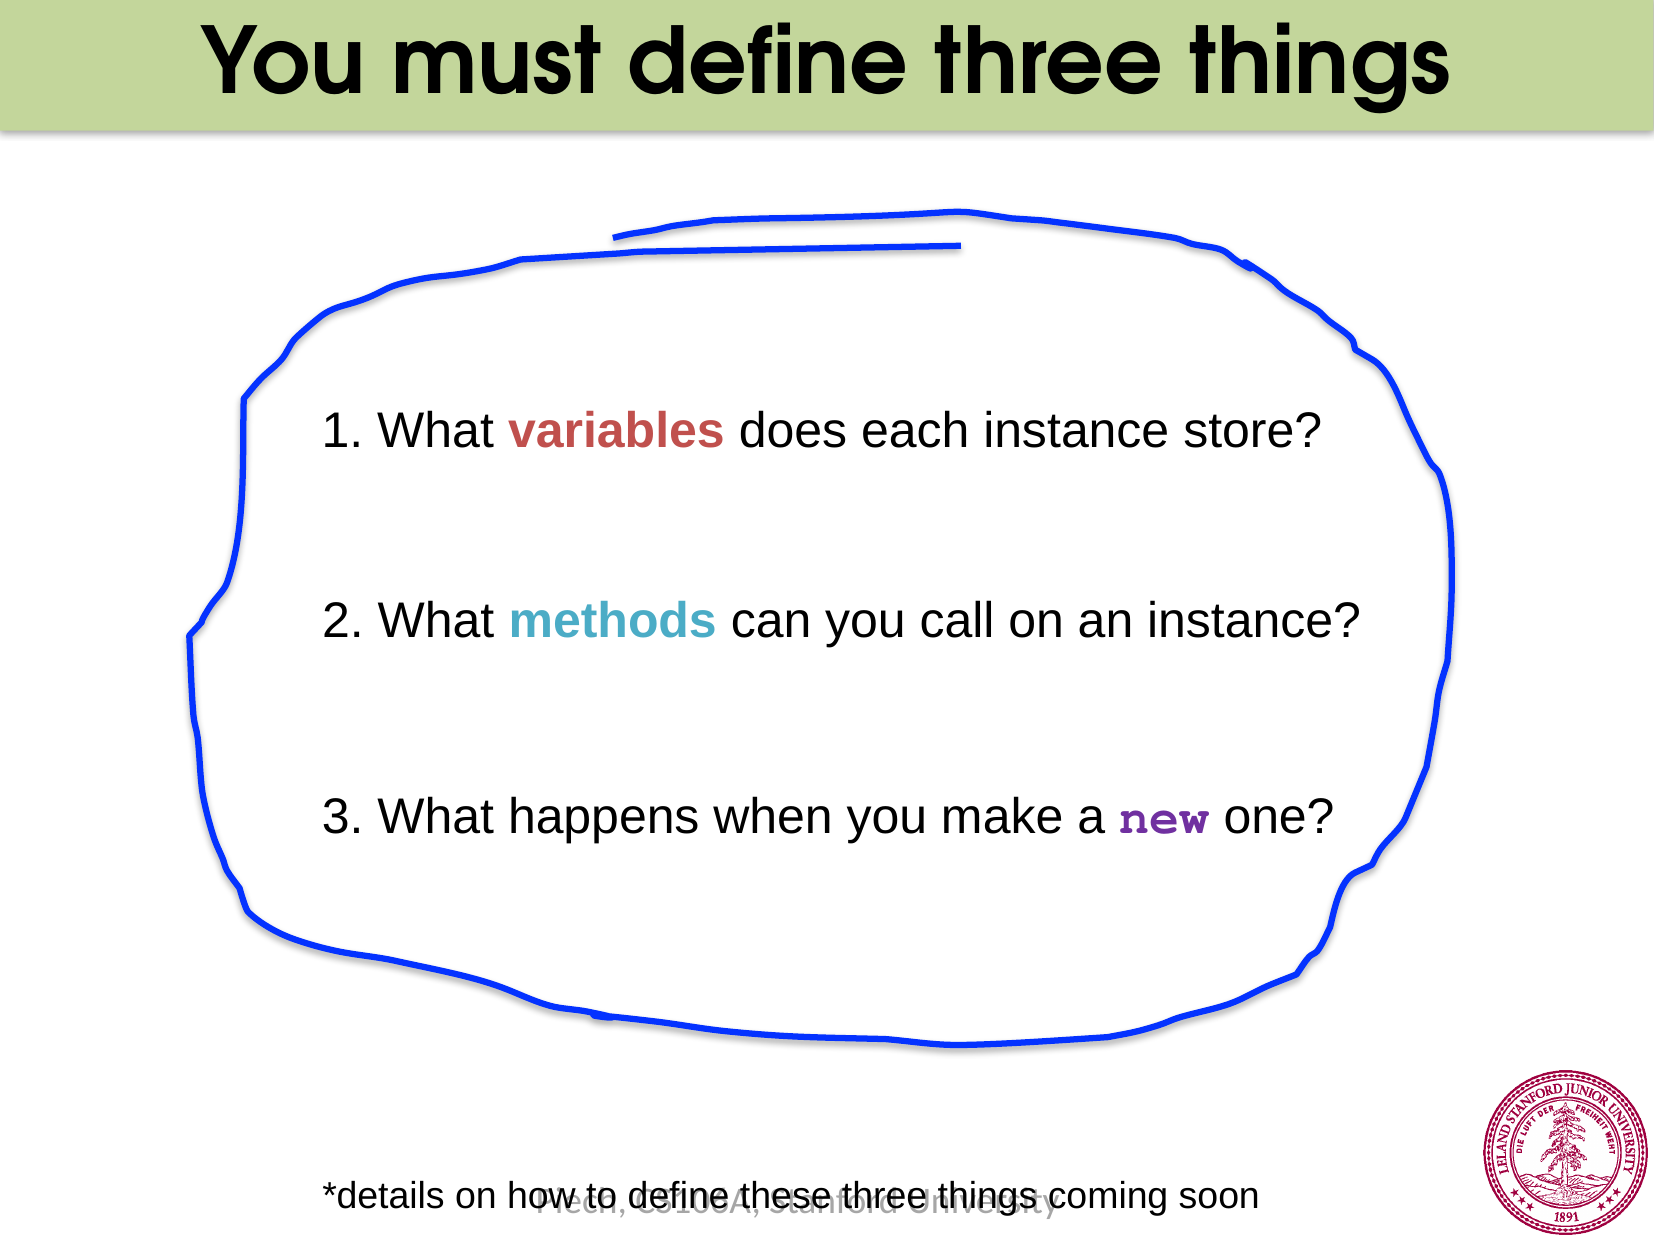

You must define three things

1. What variables does each instance store?
2. What methods can you call on an instance?
3. What happens when you make a new one?
*details on how to define these three things coming soon